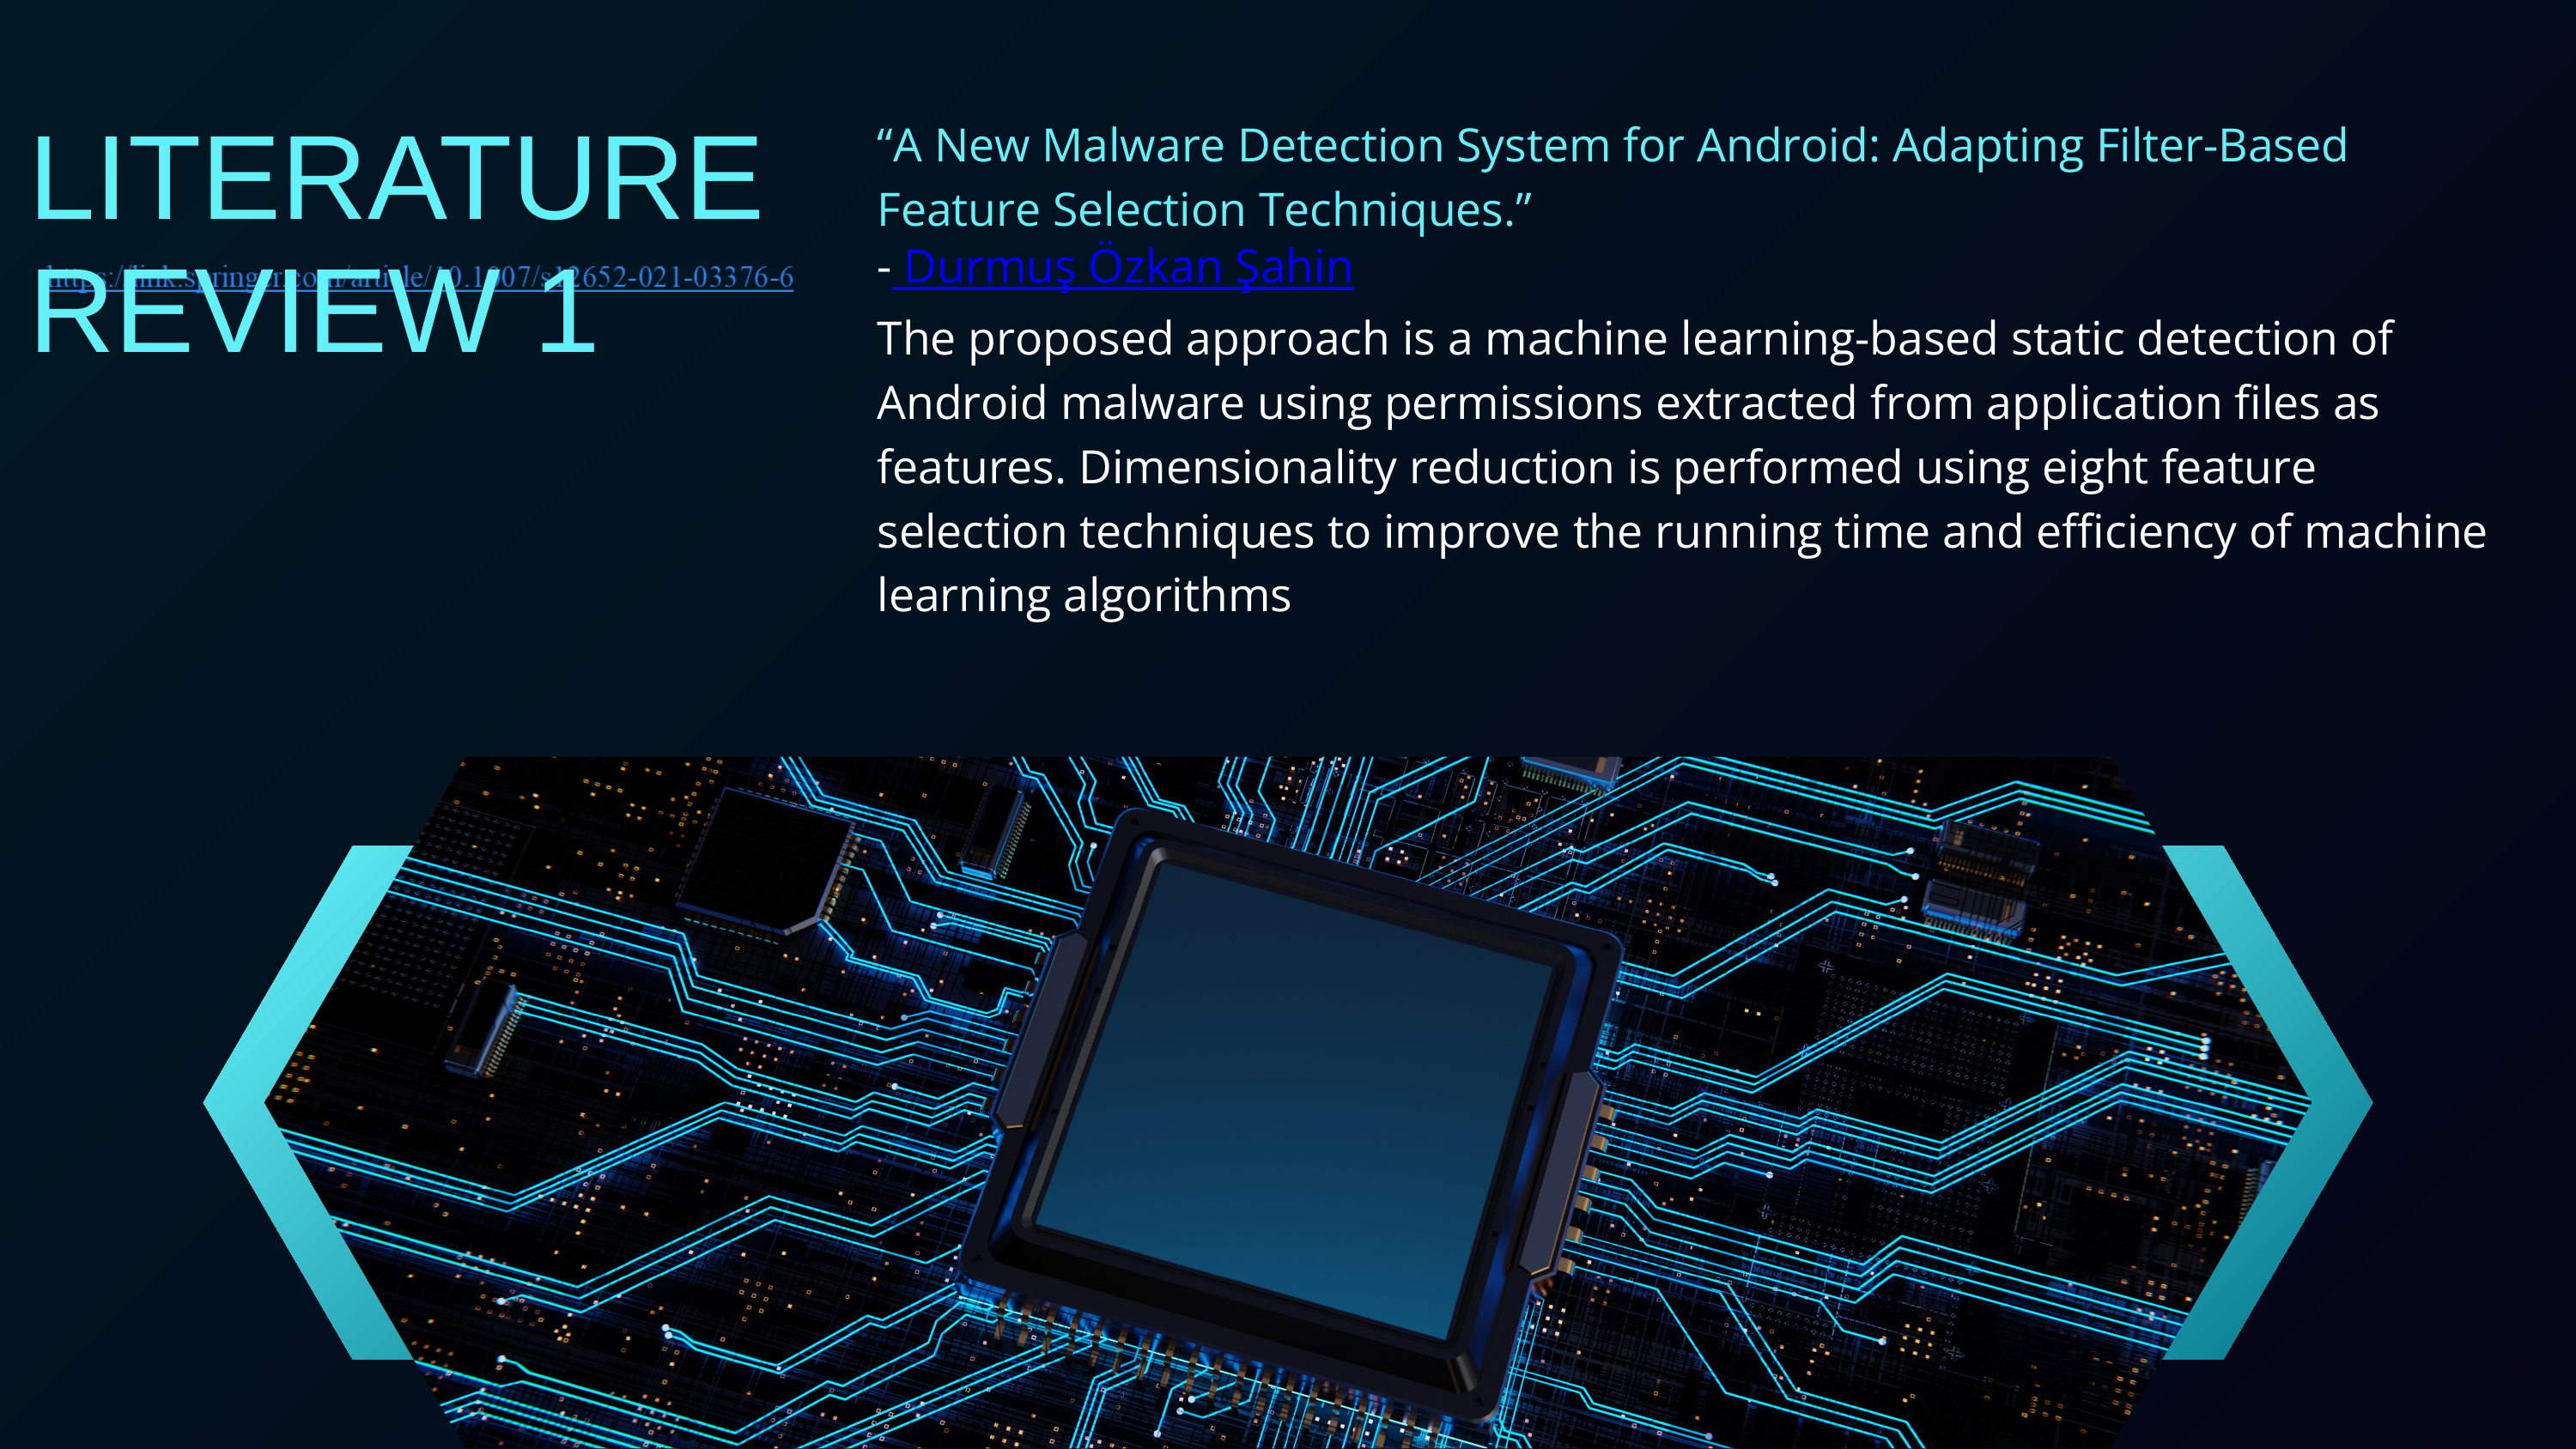

“A New Malware Detection System for Android: Adapting Filter-Based Feature Selection Techniques.”
- Durmuş Özkan Şahin
The proposed approach is a machine learning-based static detection of Android malware using permissions extracted from application files as features. Dimensionality reduction is performed using eight feature selection techniques to improve the running time and efficiency of machine learning algorithms

LITERATURE REVIEW 1